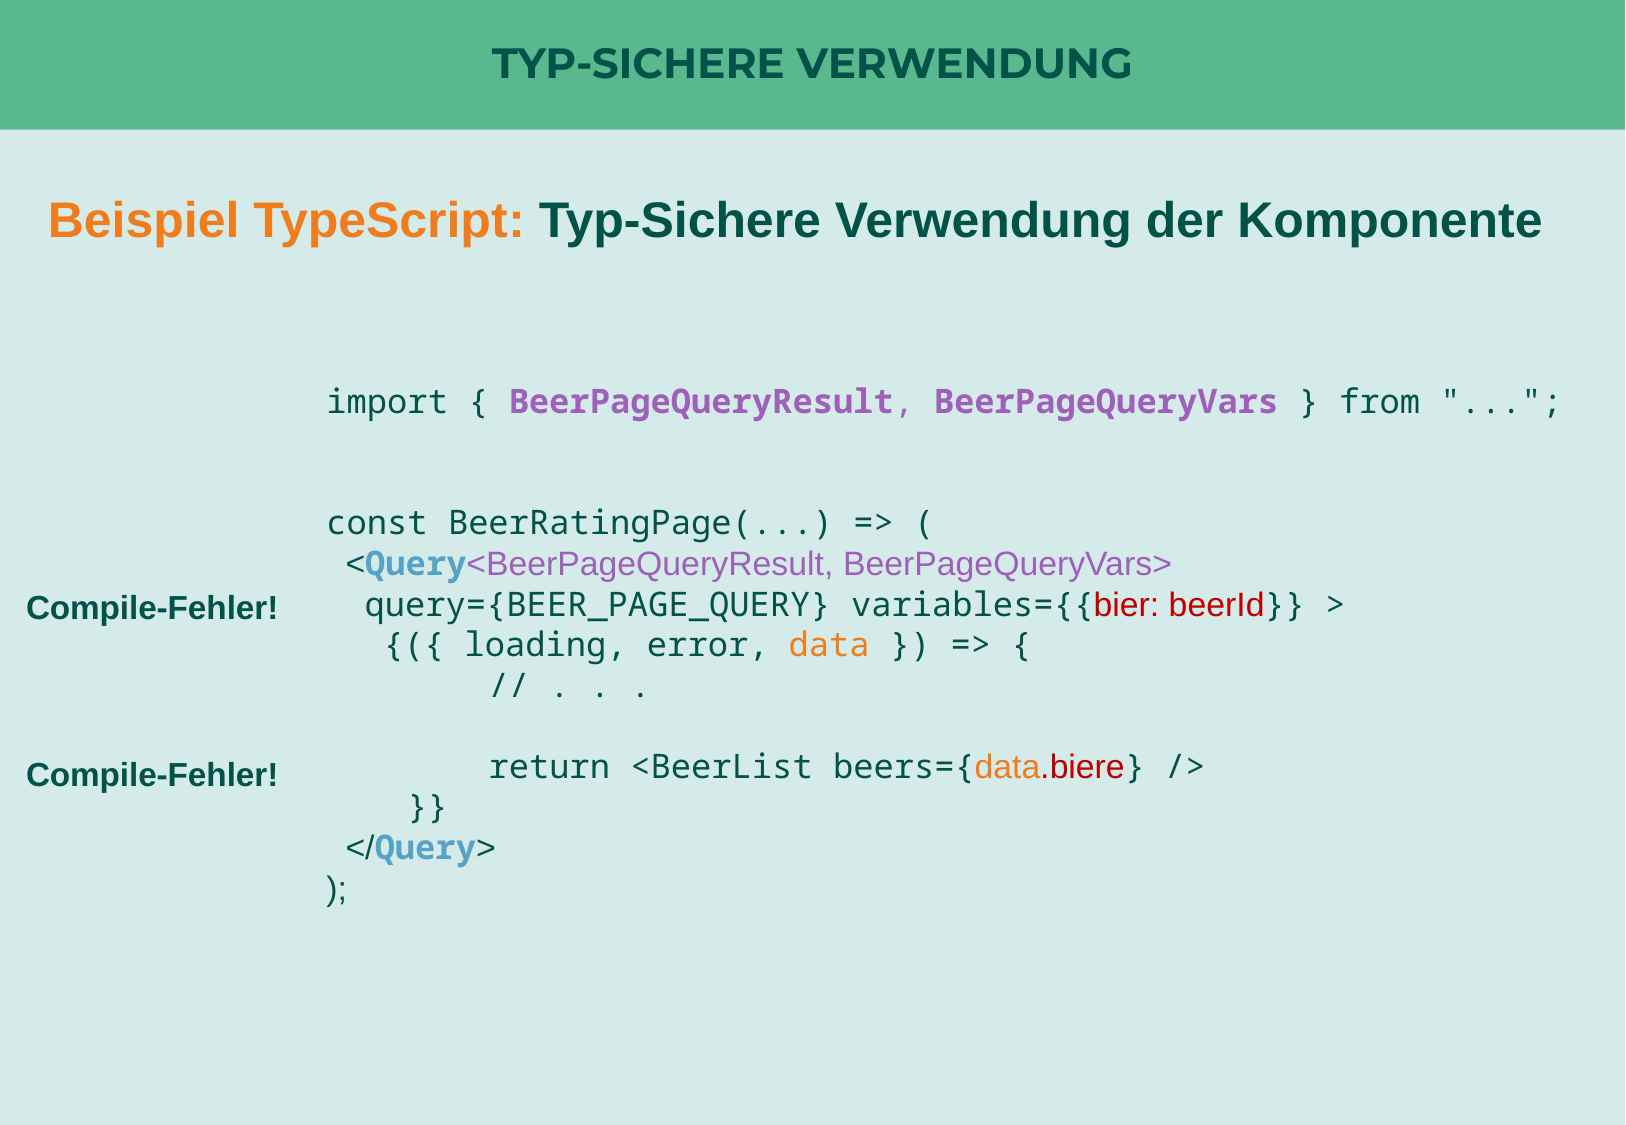

# Typ-sichere Verwendung
Beispiel TypeScript: Typ-Sichere Verwendung der Komponente
import { BeerPageQueryResult, BeerPageQueryVars } from "...";

const BeerRatingPage(...) => (
  <Query<BeerPageQueryResult, BeerPageQueryVars>
    query={BEER_PAGE_QUERY} variables={{bier: beerId}} >
      {({ loading, error, data }) => {
        // . . .

        return <BeerList beers={data.biere} />
    }}
  </Query>
);
Compile-Fehler!
Compile-Fehler!